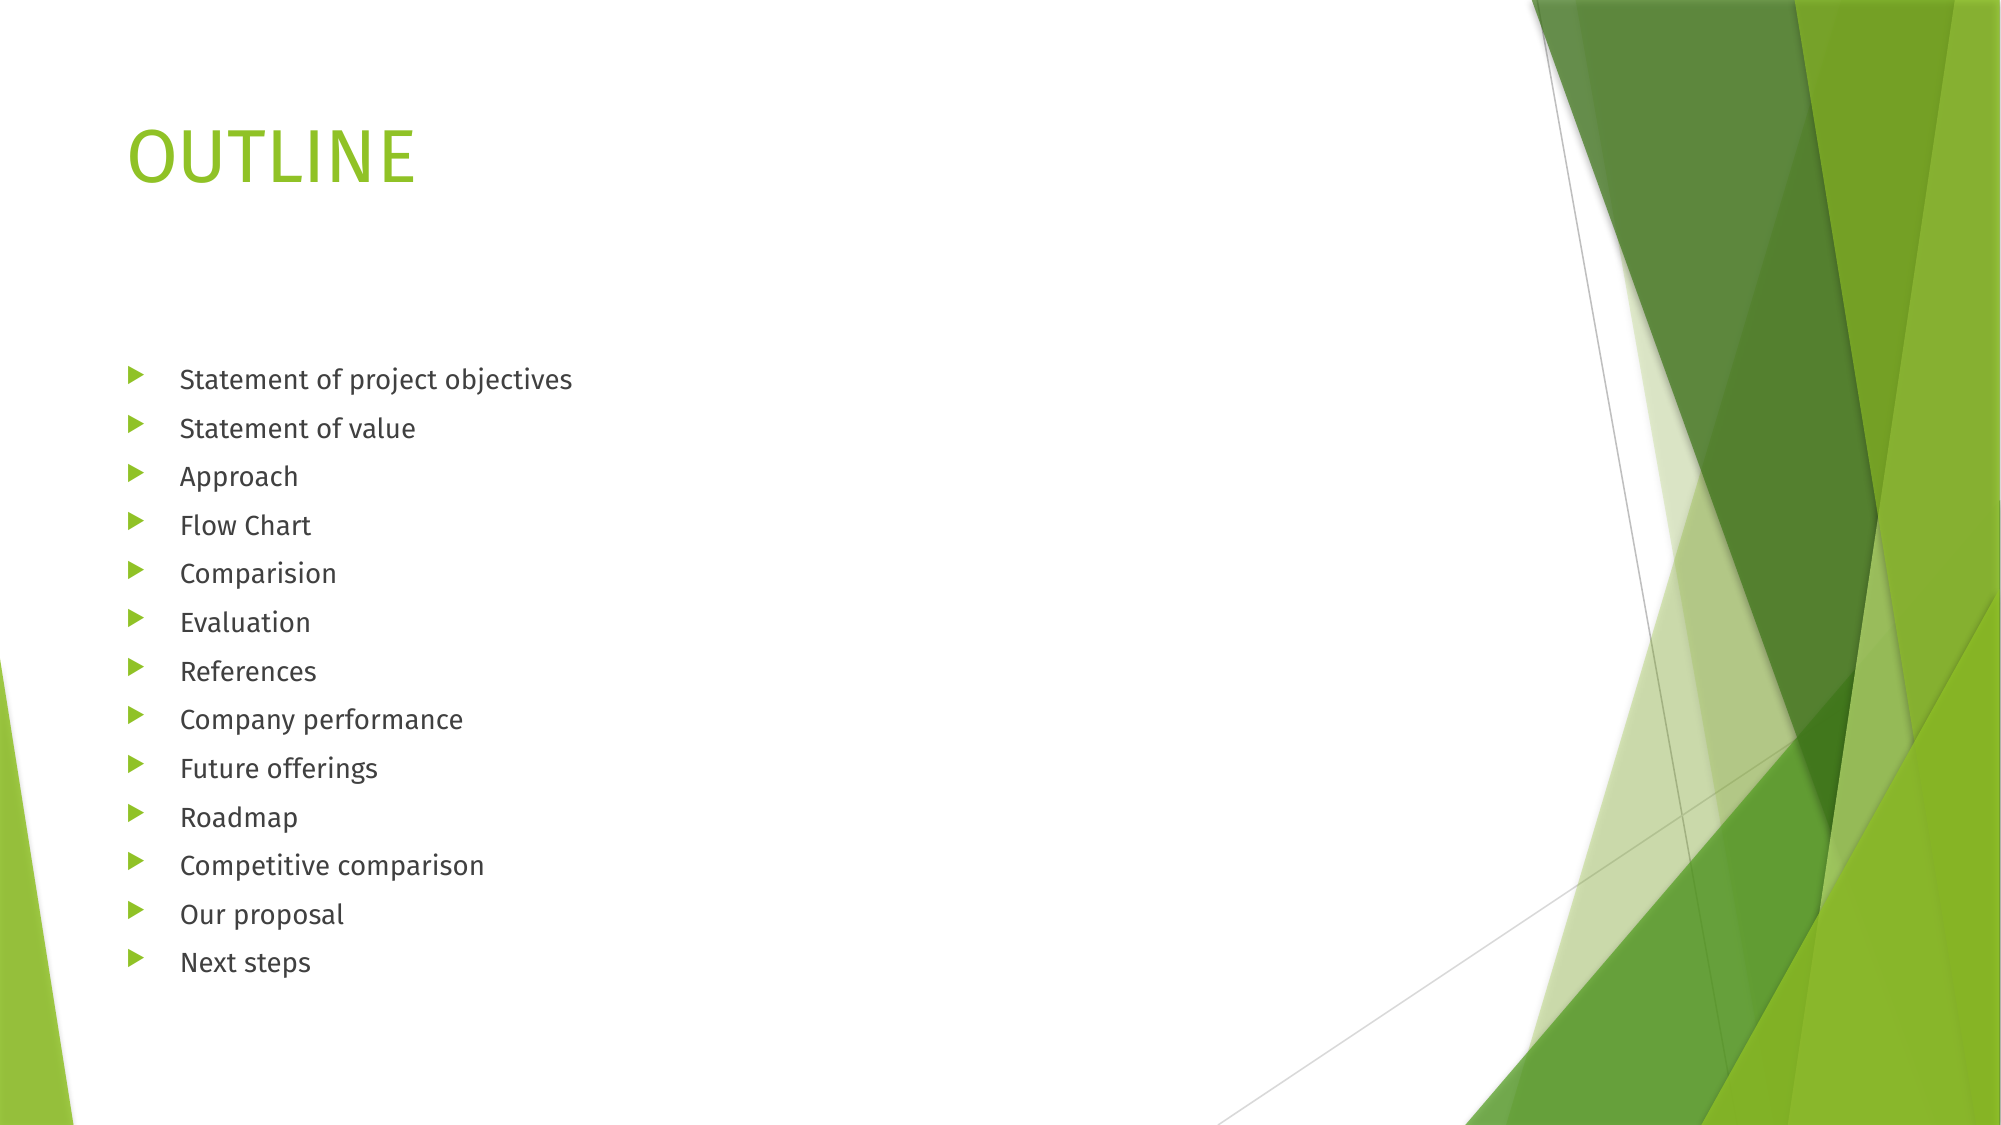

# OUTLINE
Statement of project objectives
Statement of value
Approach
Flow Chart
Comparision
Evaluation
References
Company performance
Future offerings
Roadmap
Competitive comparison
Our proposal
Next steps